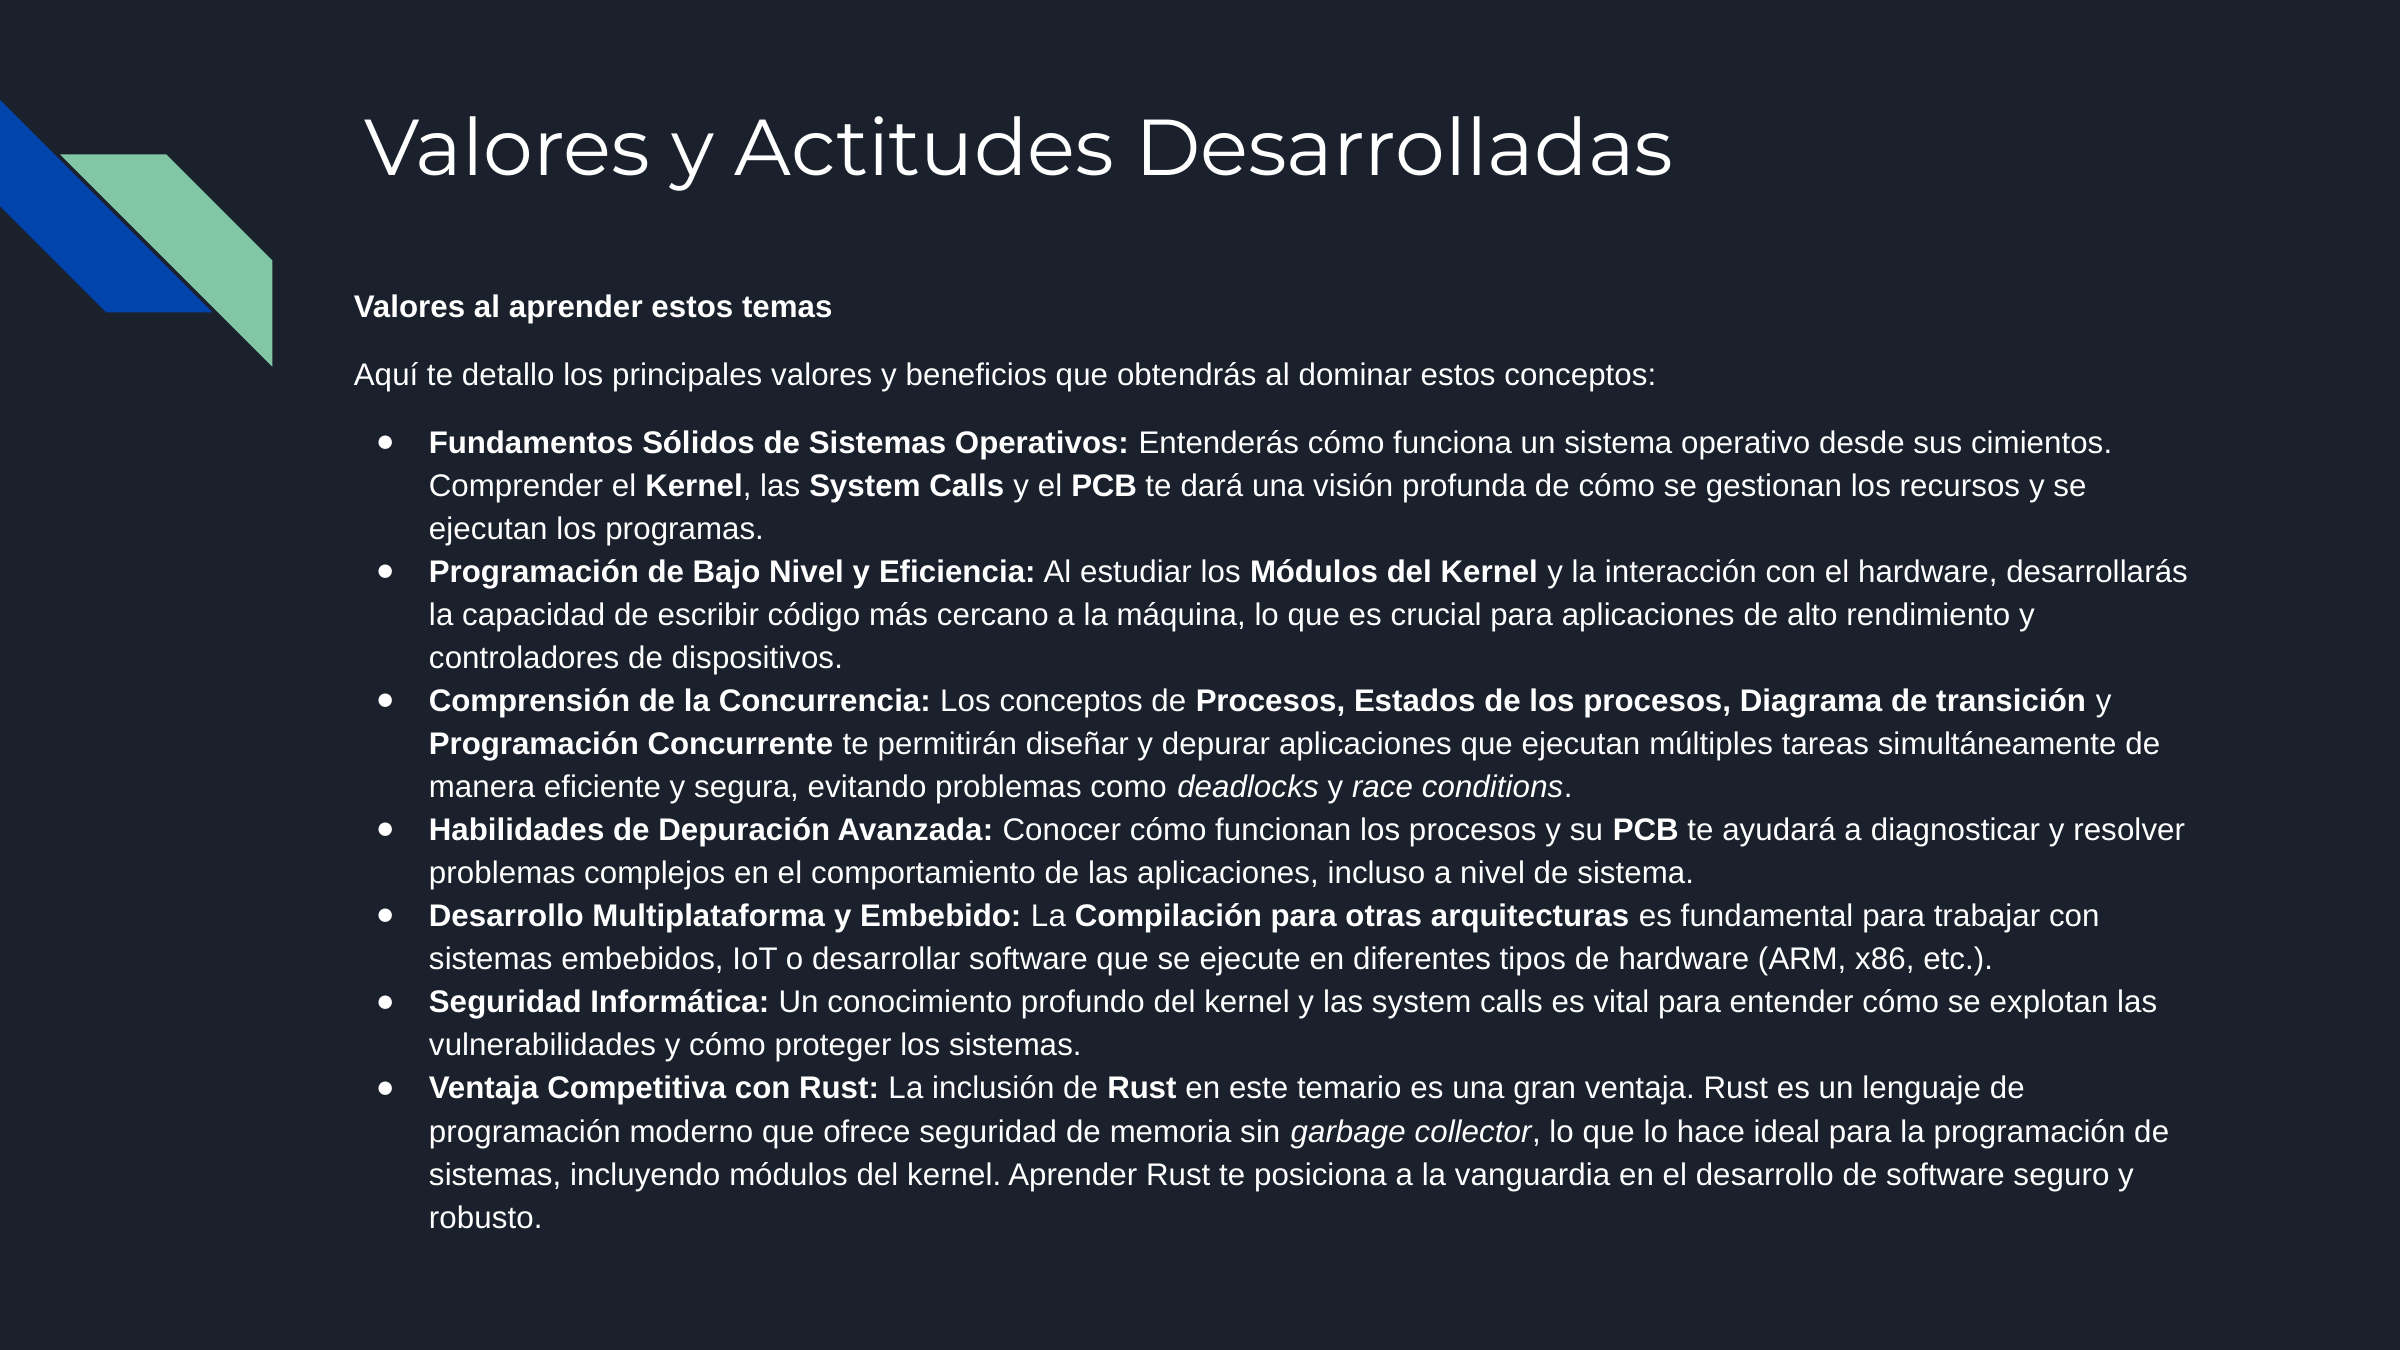

# Valores y Actitudes Desarrolladas
Valores al aprender estos temas
Aquí te detallo los principales valores y beneficios que obtendrás al dominar estos conceptos:
Fundamentos Sólidos de Sistemas Operativos: Entenderás cómo funciona un sistema operativo desde sus cimientos. Comprender el Kernel, las System Calls y el PCB te dará una visión profunda de cómo se gestionan los recursos y se ejecutan los programas.
Programación de Bajo Nivel y Eficiencia: Al estudiar los Módulos del Kernel y la interacción con el hardware, desarrollarás la capacidad de escribir código más cercano a la máquina, lo que es crucial para aplicaciones de alto rendimiento y controladores de dispositivos.
Comprensión de la Concurrencia: Los conceptos de Procesos, Estados de los procesos, Diagrama de transición y Programación Concurrente te permitirán diseñar y depurar aplicaciones que ejecutan múltiples tareas simultáneamente de manera eficiente y segura, evitando problemas como deadlocks y race conditions.
Habilidades de Depuración Avanzada: Conocer cómo funcionan los procesos y su PCB te ayudará a diagnosticar y resolver problemas complejos en el comportamiento de las aplicaciones, incluso a nivel de sistema.
Desarrollo Multiplataforma y Embebido: La Compilación para otras arquitecturas es fundamental para trabajar con sistemas embebidos, IoT o desarrollar software que se ejecute en diferentes tipos de hardware (ARM, x86, etc.).
Seguridad Informática: Un conocimiento profundo del kernel y las system calls es vital para entender cómo se explotan las vulnerabilidades y cómo proteger los sistemas.
Ventaja Competitiva con Rust: La inclusión de Rust en este temario es una gran ventaja. Rust es un lenguaje de programación moderno que ofrece seguridad de memoria sin garbage collector, lo que lo hace ideal para la programación de sistemas, incluyendo módulos del kernel. Aprender Rust te posiciona a la vanguardia en el desarrollo de software seguro y robusto.